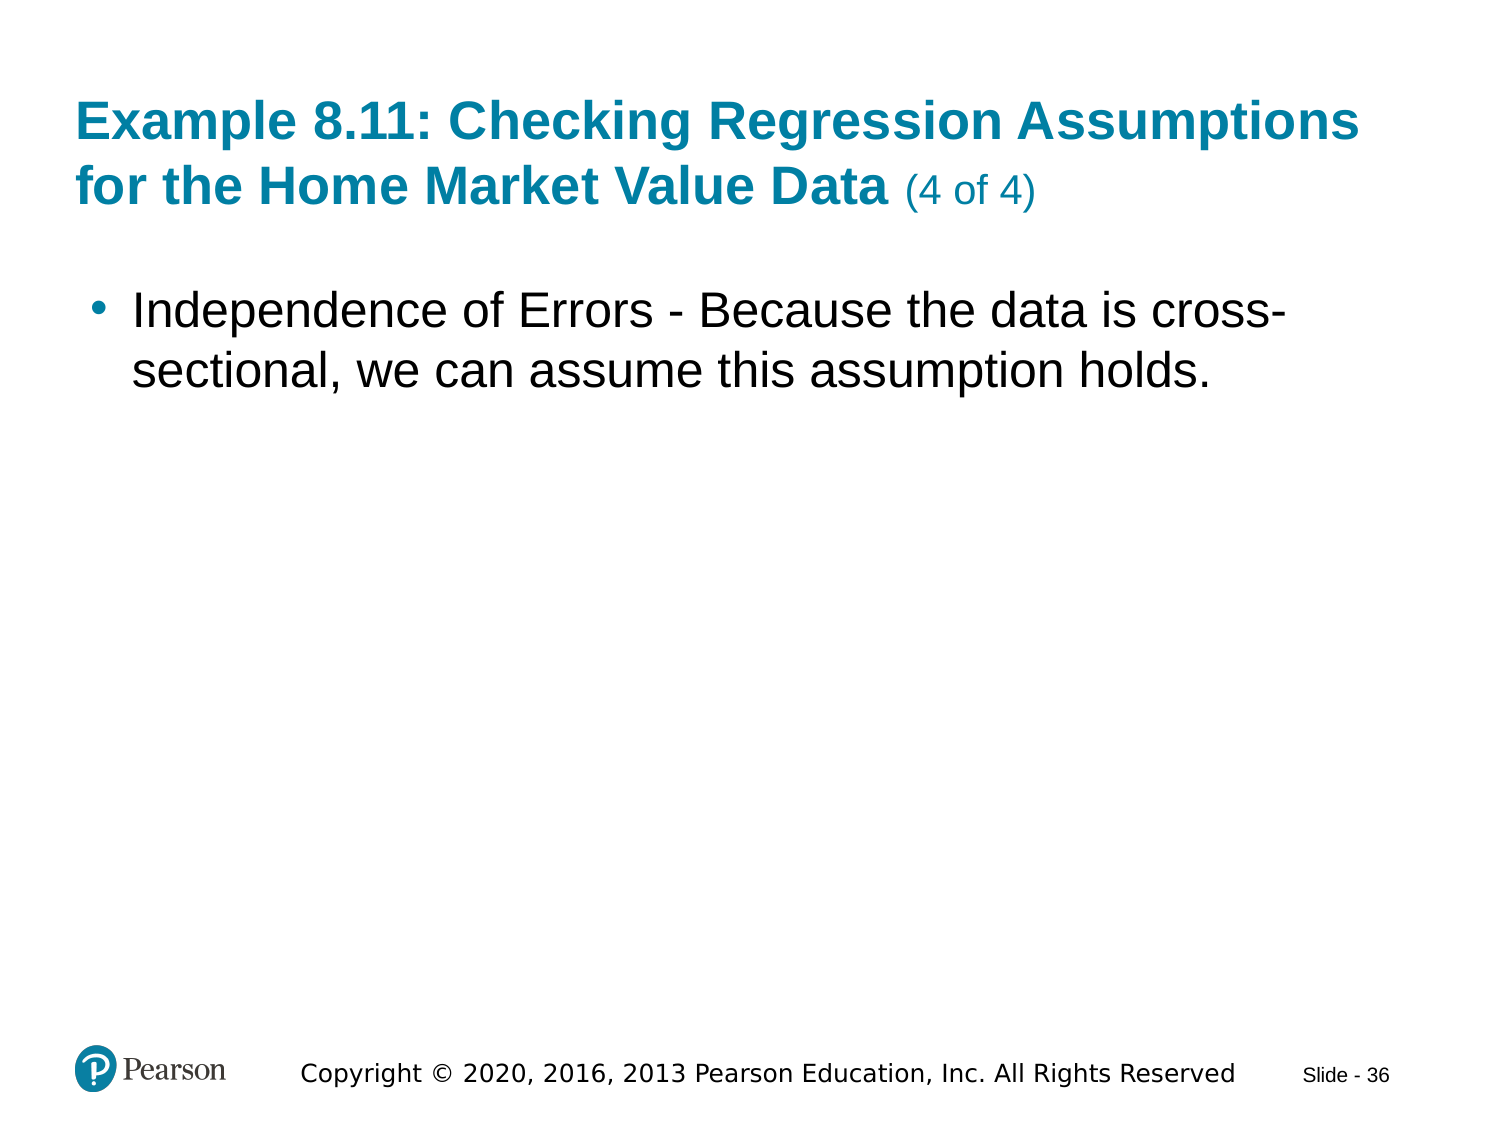

# Example 8.11: Checking Regression Assumptions for the Home Market Value Data (4 of 4)
Independence of Errors - Because the data is cross-sectional, we can assume this assumption holds.